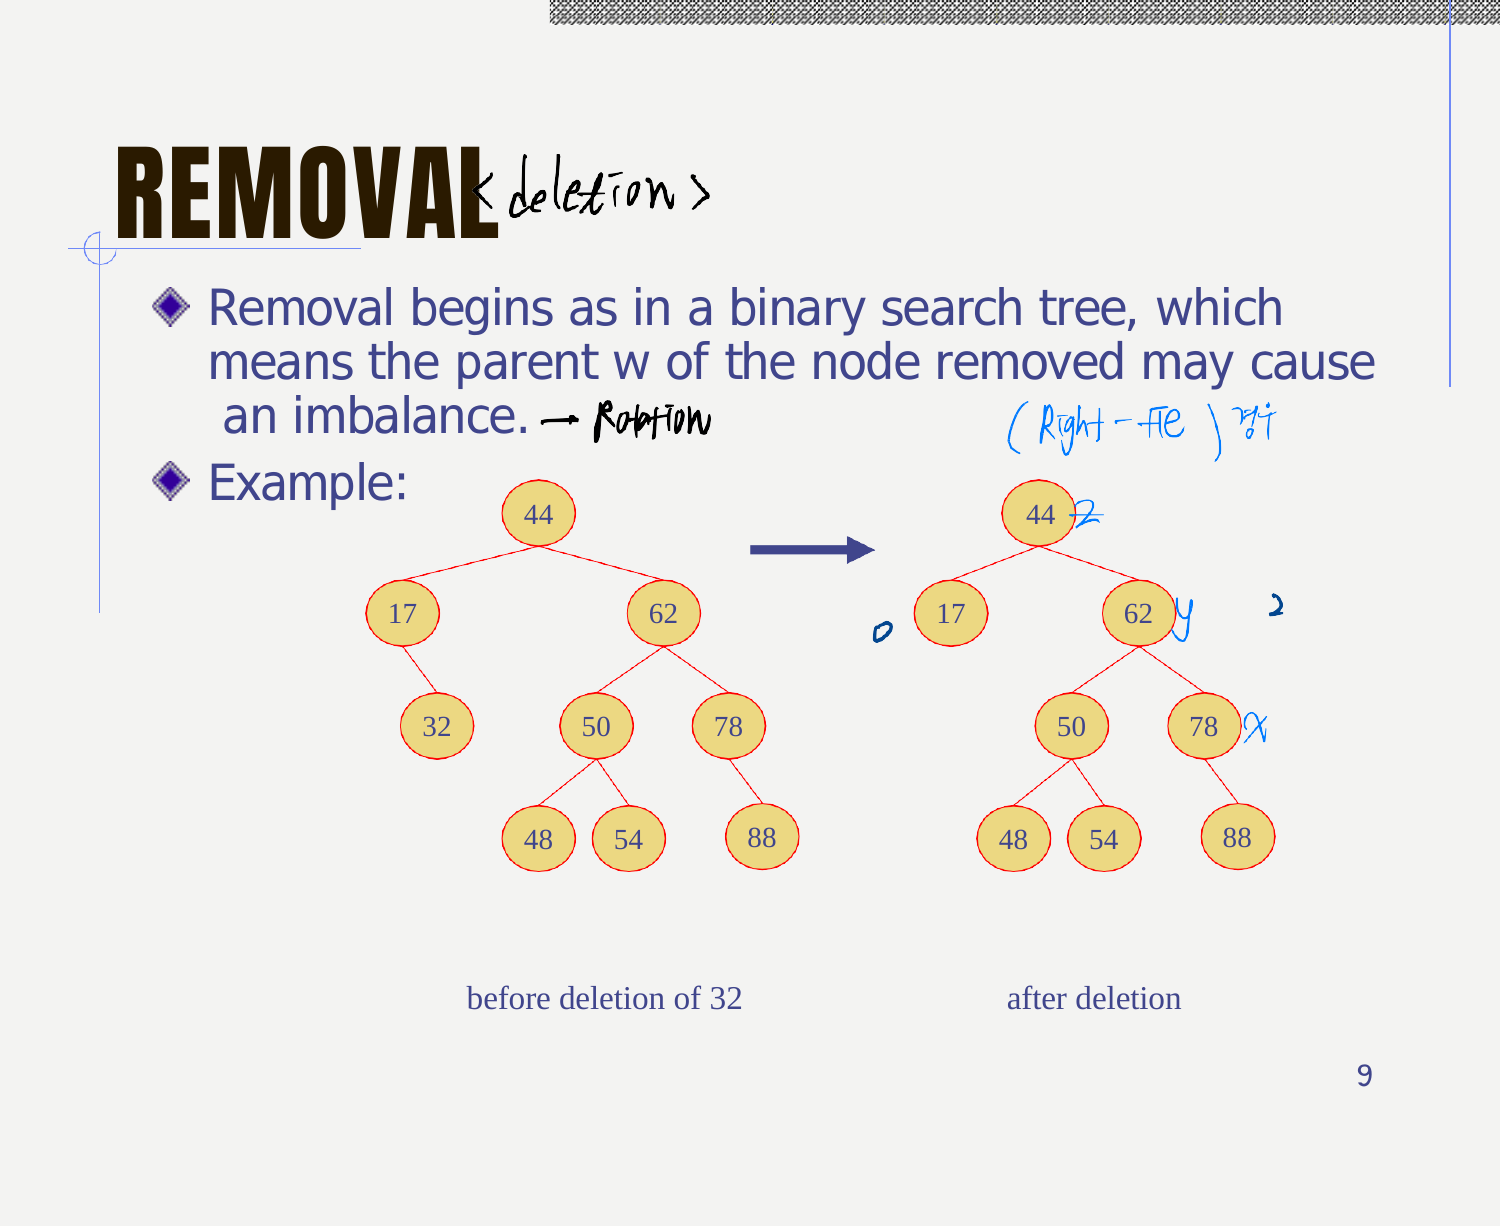

# Removal

Removal begins as in a binary search tree, which  means the parent w of the node removed may cause  an imbalance.
Example:

44	44
17
62
17
62
32
50
78
50
78
88
88
48
54
48
54
before deletion of 32
after deletion
9